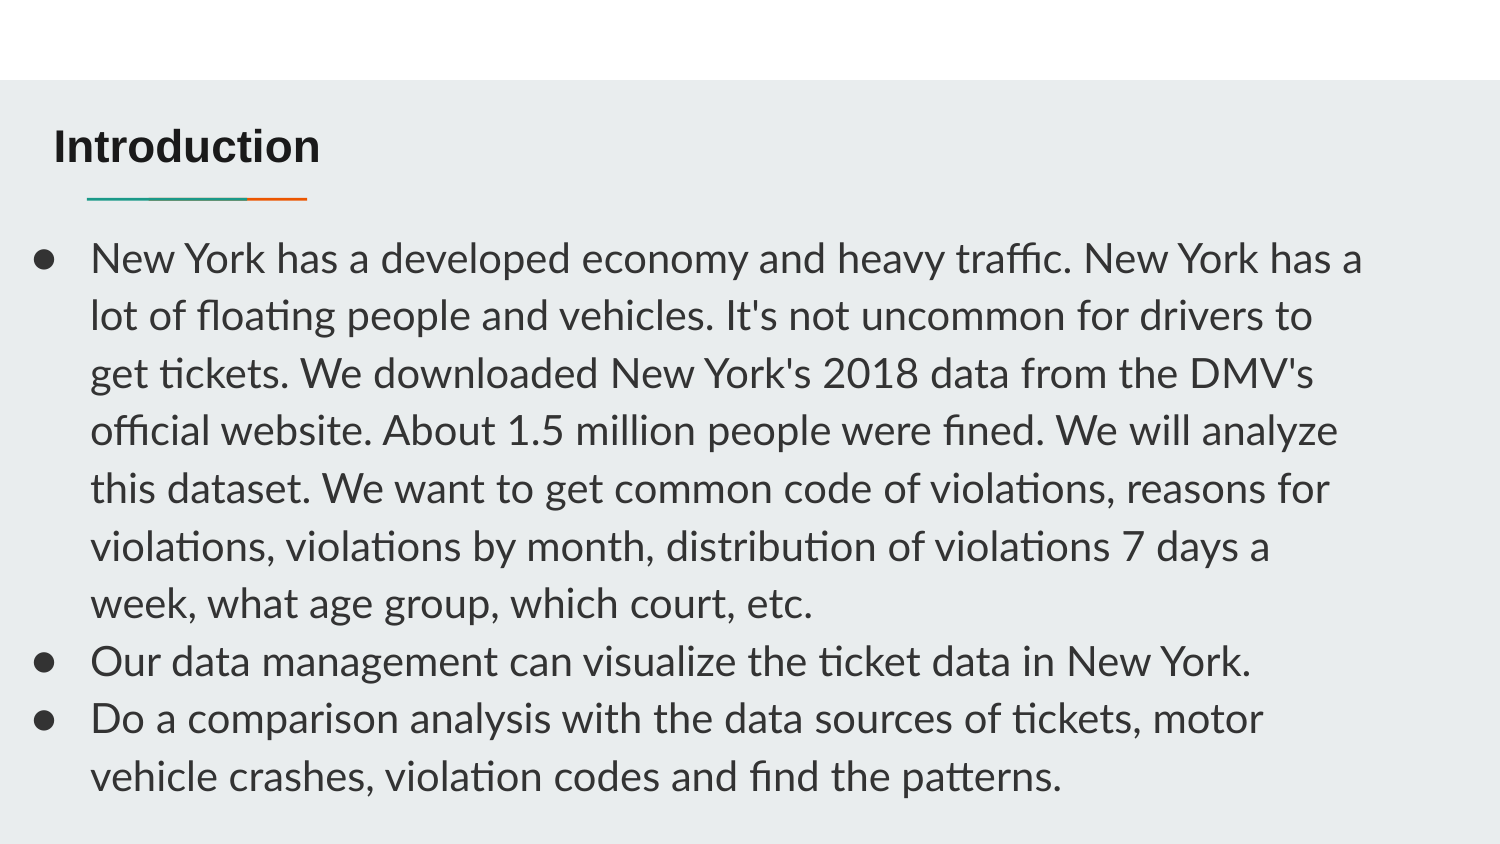

# Introduction
New York has a developed economy and heavy traffic. New York has a lot of floating people and vehicles. It's not uncommon for drivers to get tickets. We downloaded New York's 2018 data from the DMV's official website. About 1.5 million people were fined. We will analyze this dataset. We want to get common code of violations, reasons for violations, violations by month, distribution of violations 7 days a week, what age group, which court, etc.
Our data management can visualize the ticket data in New York.
Do a comparison analysis with the data sources of tickets, motor vehicle crashes, violation codes and find the patterns.